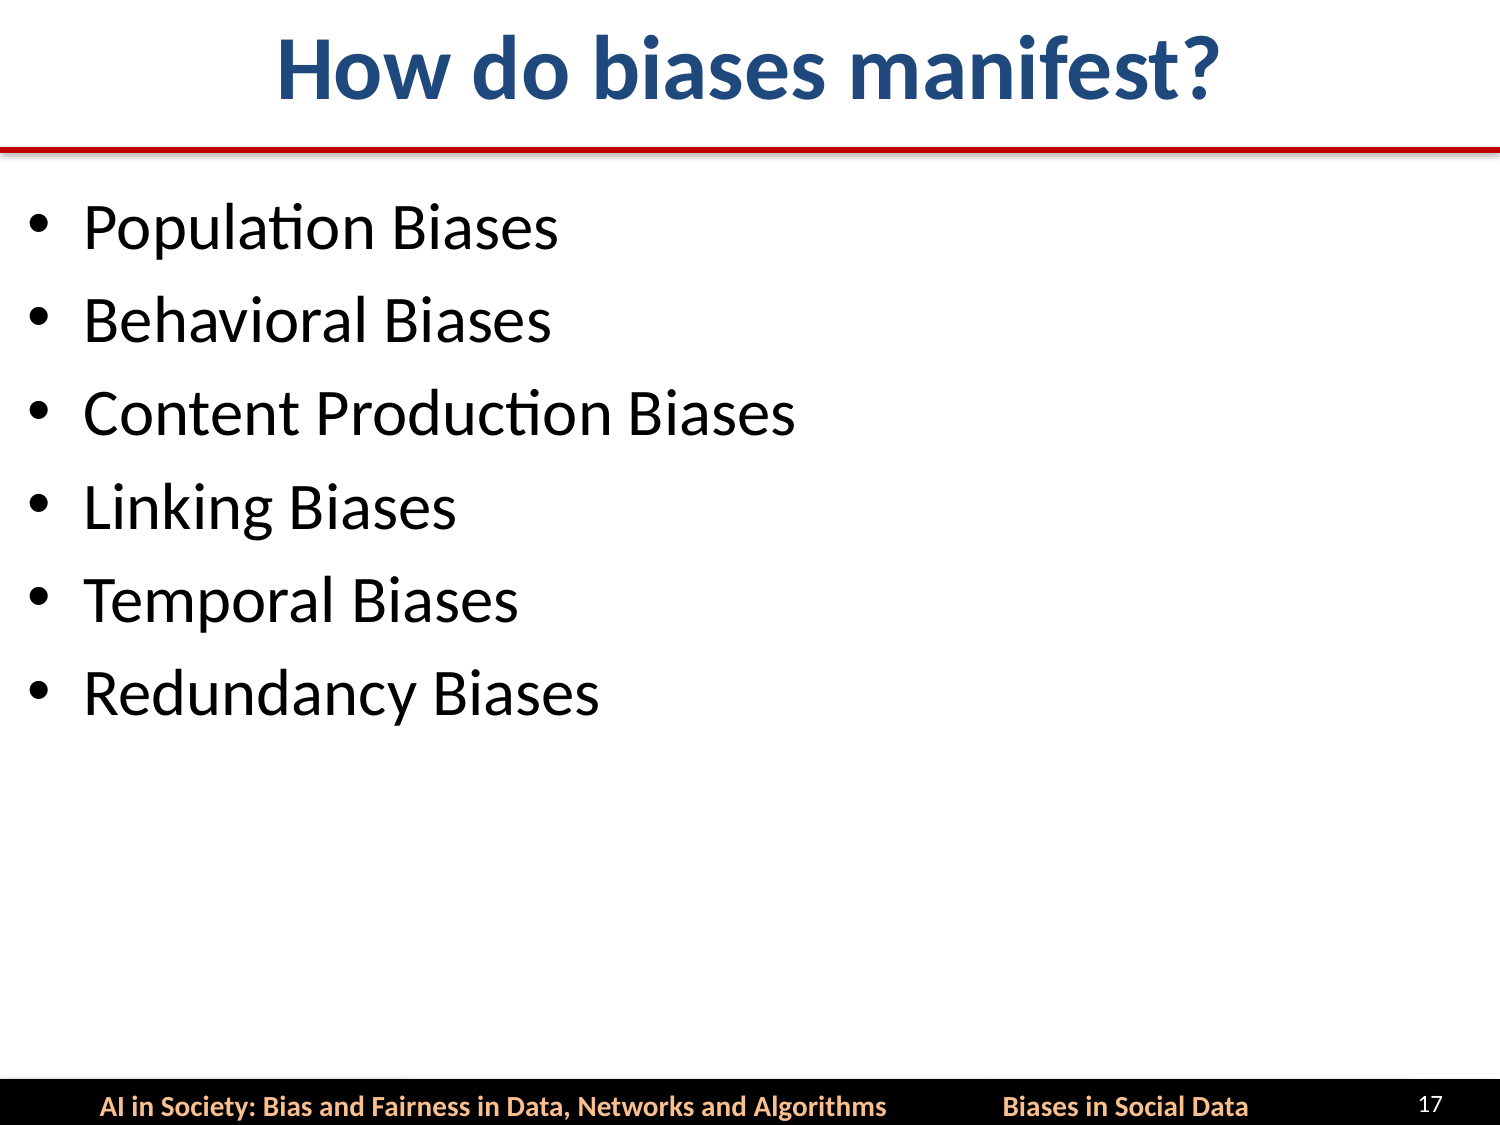

# How do biases manifest?
Population Biases
Behavioral Biases
Content Production Biases
Linking Biases
Temporal Biases
Redundancy Biases